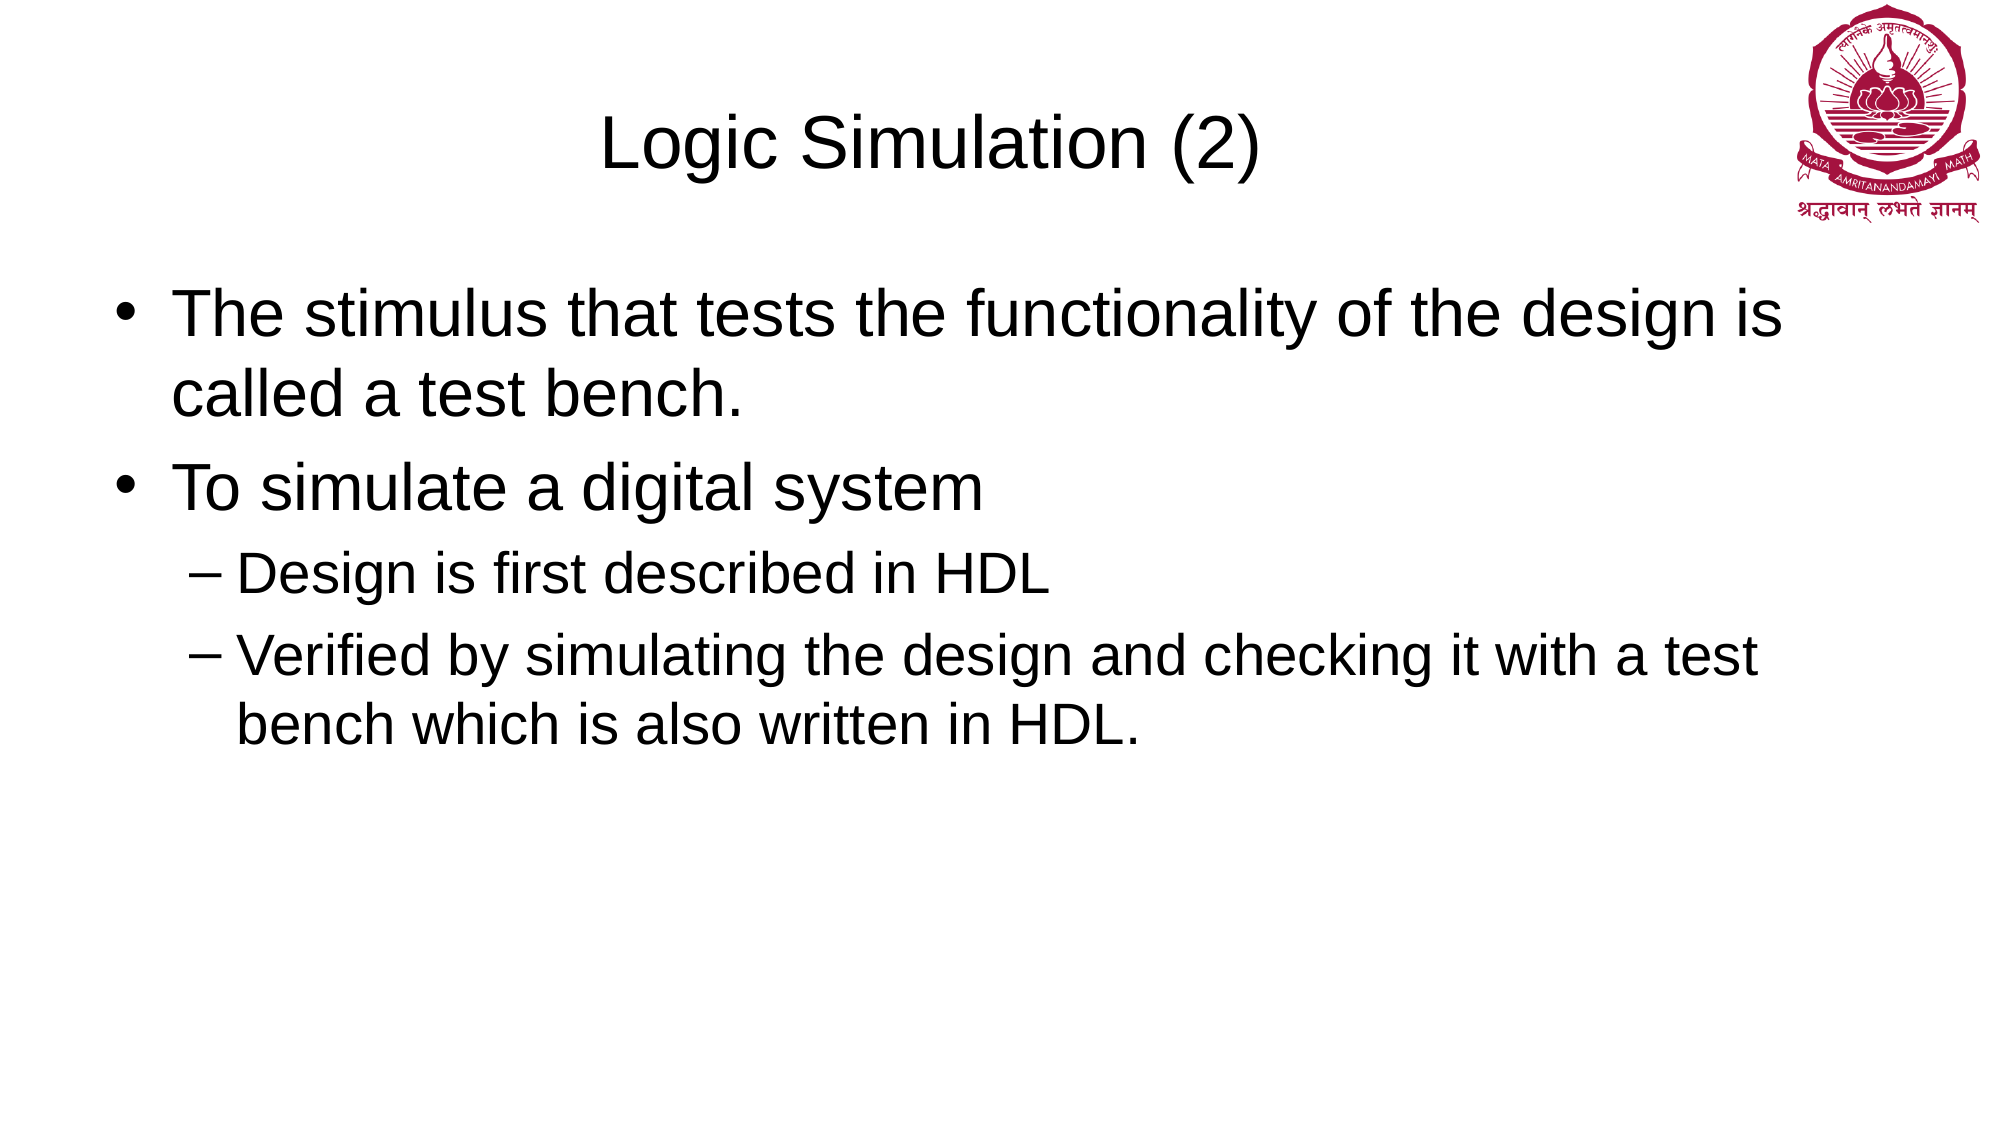

# Logic Simulation (2)
The stimulus that tests the functionality of the design is called a test bench.
To simulate a digital system
Design is first described in HDL
Verified by simulating the design and checking it with a test bench which is also written in HDL.